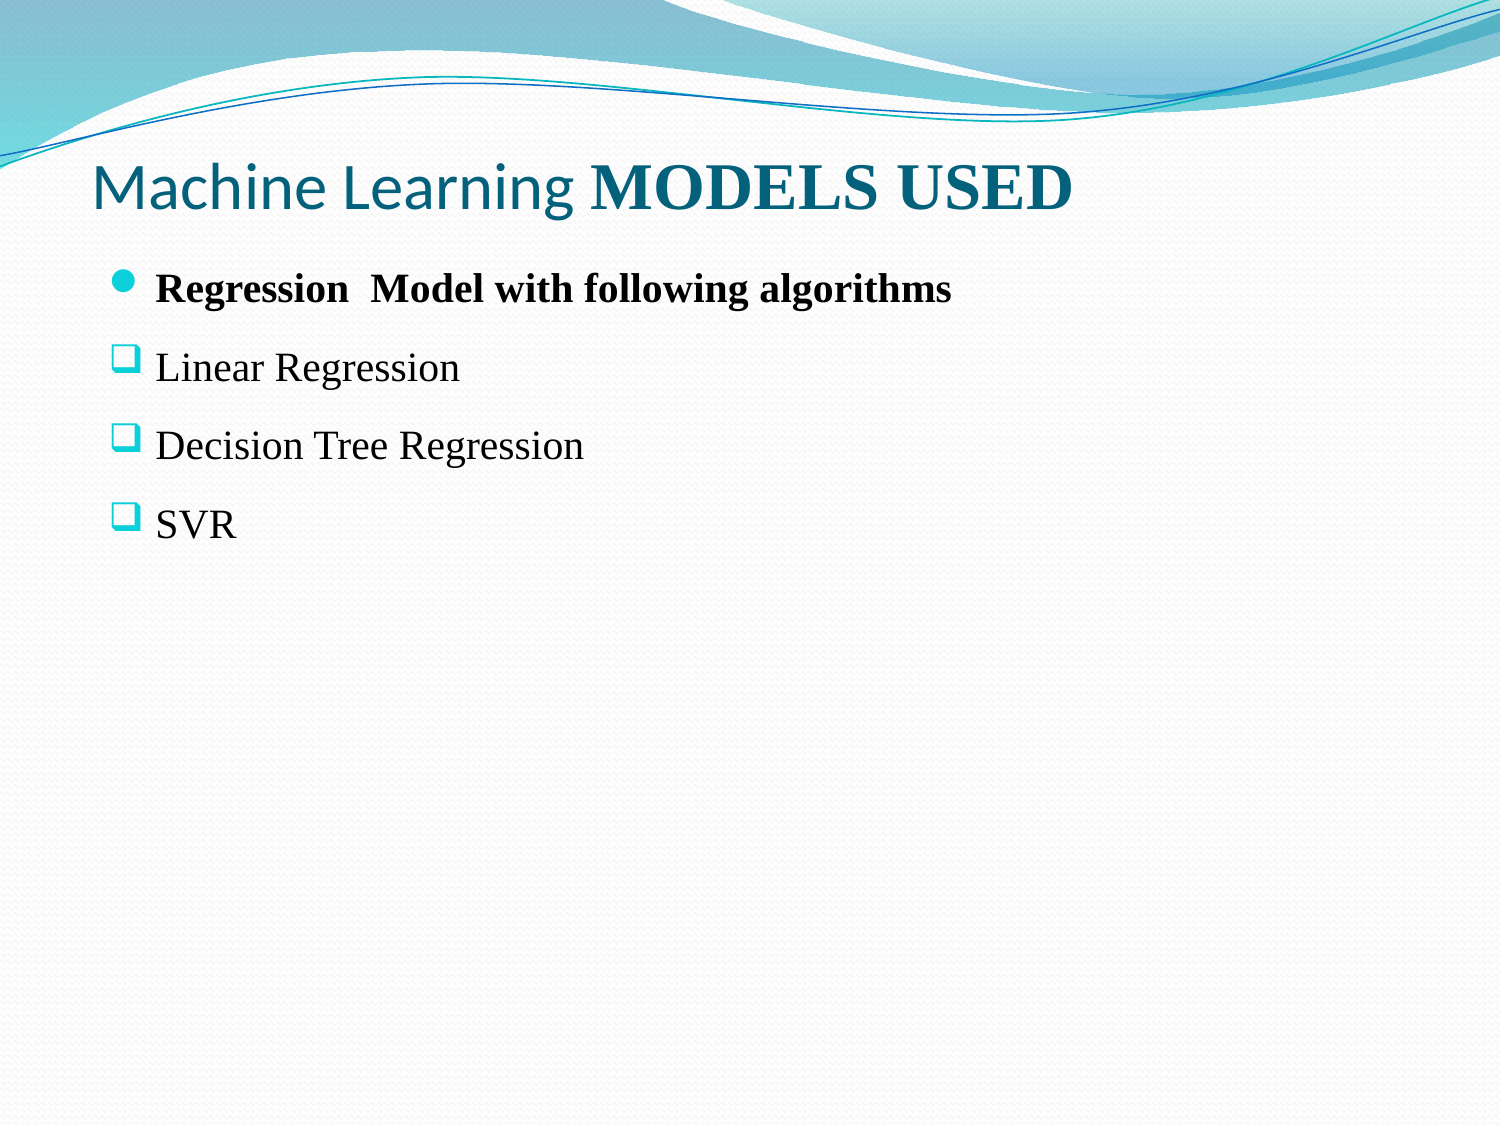

# Machine Learning MODELS USED

Regression  Model with following algorithms
Linear Regression
Decision Tree Regression
SVR